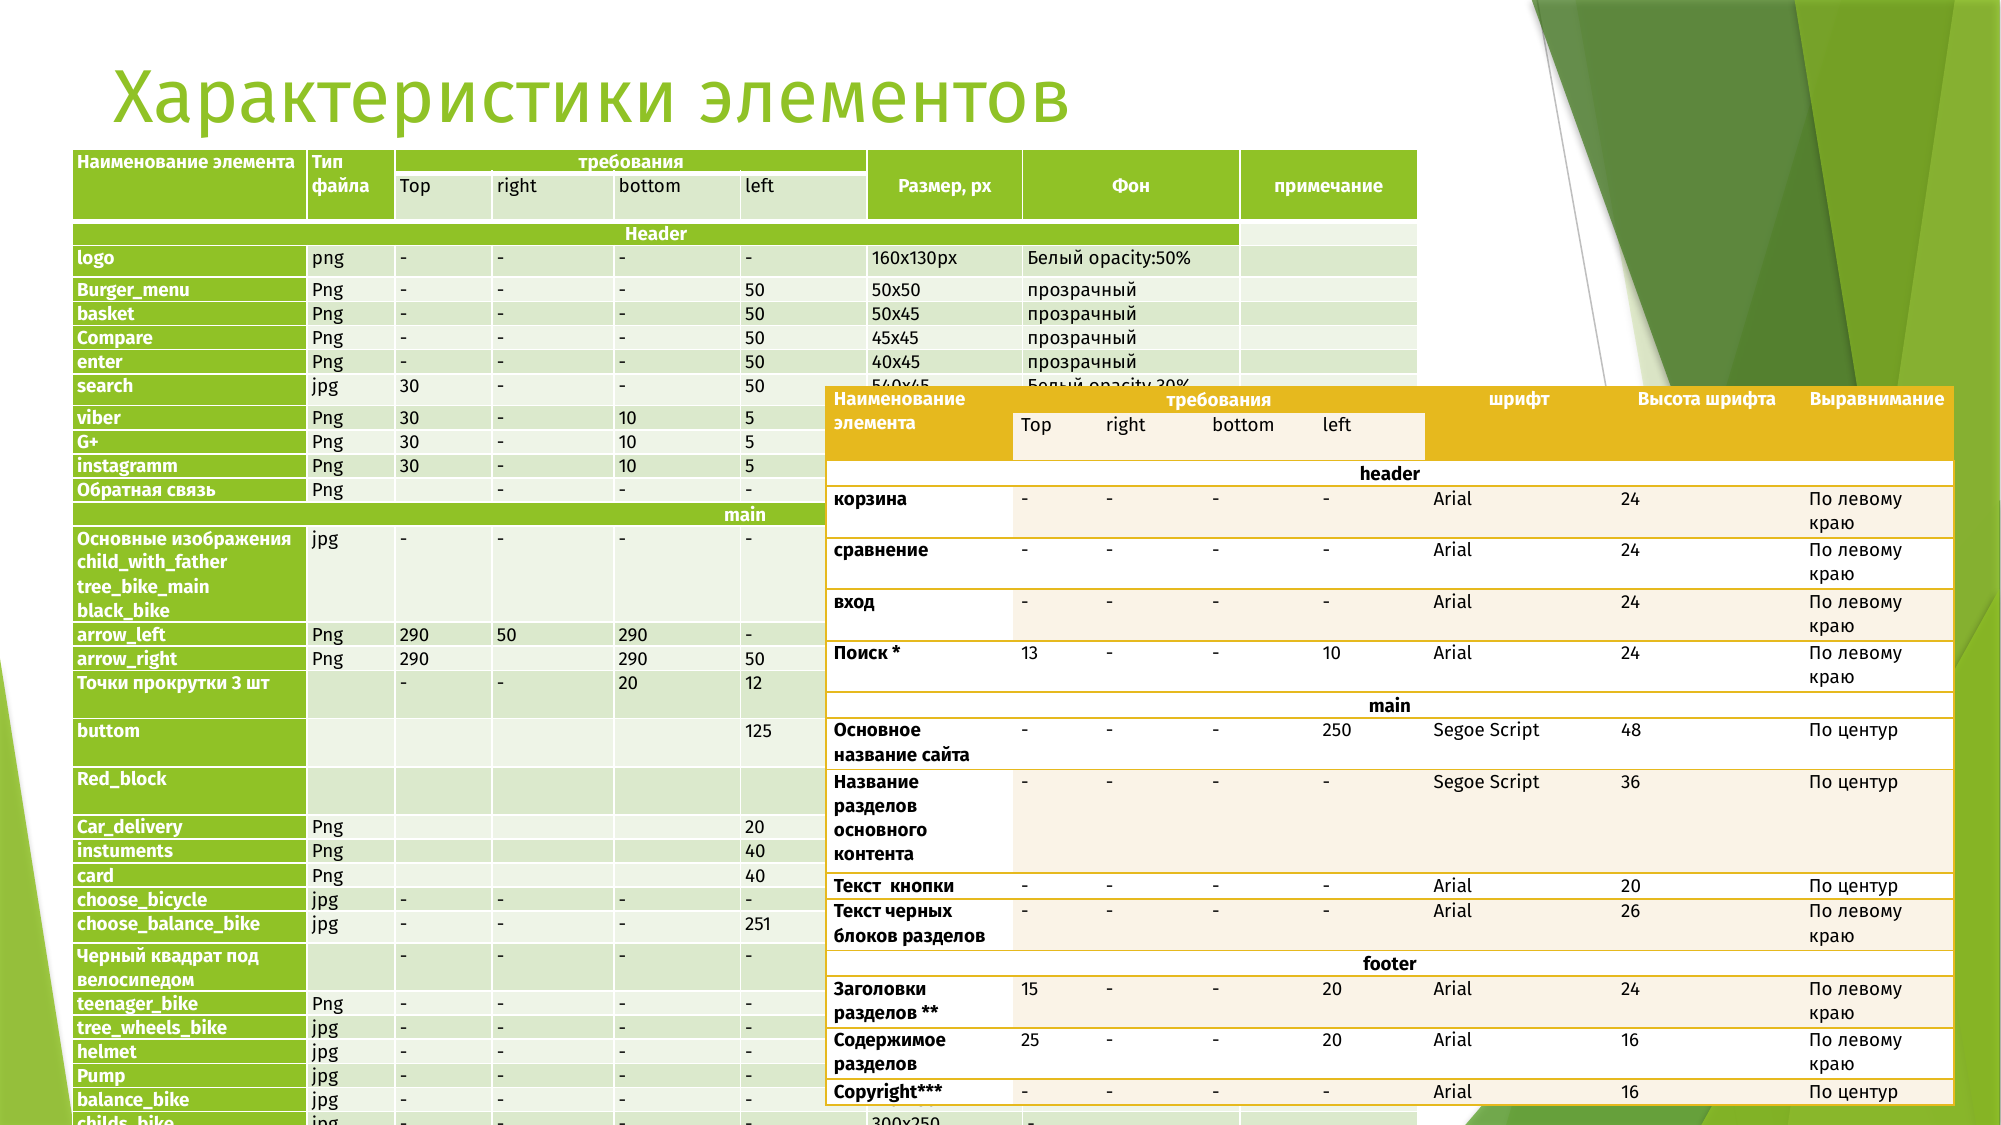

# Характеристики элементов
| Наименование элемента | Тип файла | требования |  |  |  | Размер, px | Фон | примечание |
| --- | --- | --- | --- | --- | --- | --- | --- | --- |
|  |  | Top | right | bottom | left |  |  |  |
| Header |  |  |  |  |  |  |  |  |
| logo | png | - | - | - | - | 160х130px | Белый opacity:50% |  |
| Burger\_menu | Png | - | - | - | 50 | 50х50 | прозрачный |  |
| basket | Png | - | - | - | 50 | 50x45 | прозрачный |  |
| Compare | Png | - | - | - | 50 | 45х45 | прозрачный |  |
| enter | Png | - | - | - | 50 | 40х45 | прозрачный |  |
| search | jpg | 30 | - | - | 50 | 540x45 | Белый opacity 30% |  |
| viber | Png | 30 | - | 10 | 5 | 45x45 | прозрачный |  |
| G+ | Png | 30 | - | 10 | 5 | 45x45 | прозрачный |  |
| instagramm | Png | 30 | - | 10 | 5 | 45x45 | прозрачный |  |
| Обратная связь | Png |  | - | - | - | 90х90 | прозрачный |  |
| main |  |  |  |  |  |  |  |  |
| Основные изображения child\_with\_father tree\_bike\_main black\_bike | jpg | - | - | - | - | 1004х630 | - |  |
| arrow\_left | Png | 290 | 50 | 290 | - | 50x50 | прозрачный |  |
| arrow\_right | Png | 290 |  | 290 | 50 | 50x50 | прозрачный |  |
| Точки прокрутки 3 шт |  | - | - | 20 | 12 | 13х13 | прозрачный | Тень цвет черный opacity 63% |
| buttom |  |  |  |  | 125 | 250х75 | черный | Тень цвет черный opacity 42% |
| Red\_block |  |  |  |  |  | 50% экрана по ширине | rgba(255, 0, 0, 0.3 |  |
| Car\_delivery | Png |  |  |  | 20 | 180х102 | прозрачный |  |
| instuments | Png |  |  |  | 40 | 98х91 | прозрачный |  |
| card | Png |  |  |  | 40 | 92х83 | прозрачный |  |
| choose\_bicycle | jpg | - | - | - | - | 251х175 | - |  |
| choose\_balance\_bike | jpg | - | - | - | 251 | 251х175 | - |  |
| Черный квадрат под велосипедом |  | - | - | - | - | 502х300 | Черный прозрачность 71% |  |
| teenager\_bike | Png | - | - | - | - | 447х344 | - |  |
| tree\_wheels\_bike | jpg | - | - | - | - | 245х243 | - |  |
| helmet | jpg | - | - | - | - | 150х150 | - |  |
| Pump | jpg | - | - | - | - | 130x96 | - |  |
| balance\_bike | jpg | - | - | - | - | 210x180 | - |  |
| childs\_bike | jpg | - | - | - | - | 300x250 | - |  |
| Наименование элемента | требования |  |  |  | шрифт | Высота шрифта | Выравнимание |
| --- | --- | --- | --- | --- | --- | --- | --- |
|  | Top | right | bottom | left |  |  |  |
| header |  |  |  |  |  |  |  |
| корзина | - | - | - | - | Arial | 24 | По левому краю |
| сравнение | - | - | - | - | Arial | 24 | По левому краю |
| вход | - | - | - | - | Arial | 24 | По левому краю |
| Поиск \* | 13 | - | - | 10 | Arial | 24 | По левому краю |
| main |  |  |  |  |  |  |  |
| Основное название сайта | - | - | - | 250 | Segoe Script | 48 | По центур |
| Название разделов основного контента | - | - | - | - | Segoe Script | 36 | По центур |
| Текст кнопки | - | - | - | - | Arial | 20 | По центур |
| Текст черных блоков разделов | - | - | - | - | Arial | 26 | По левому краю |
| footer |  |  |  |  |  |  |  |
| Заголовки разделов \*\* | 15 | - | - | 20 | Arial | 24 | По левому краю |
| Содержимое разделов | 25 | - | - | 20 | Arial | 16 | По левому краю |
| Copyright\*\*\* | - | - | - | - | Arial | 16 | По центур |